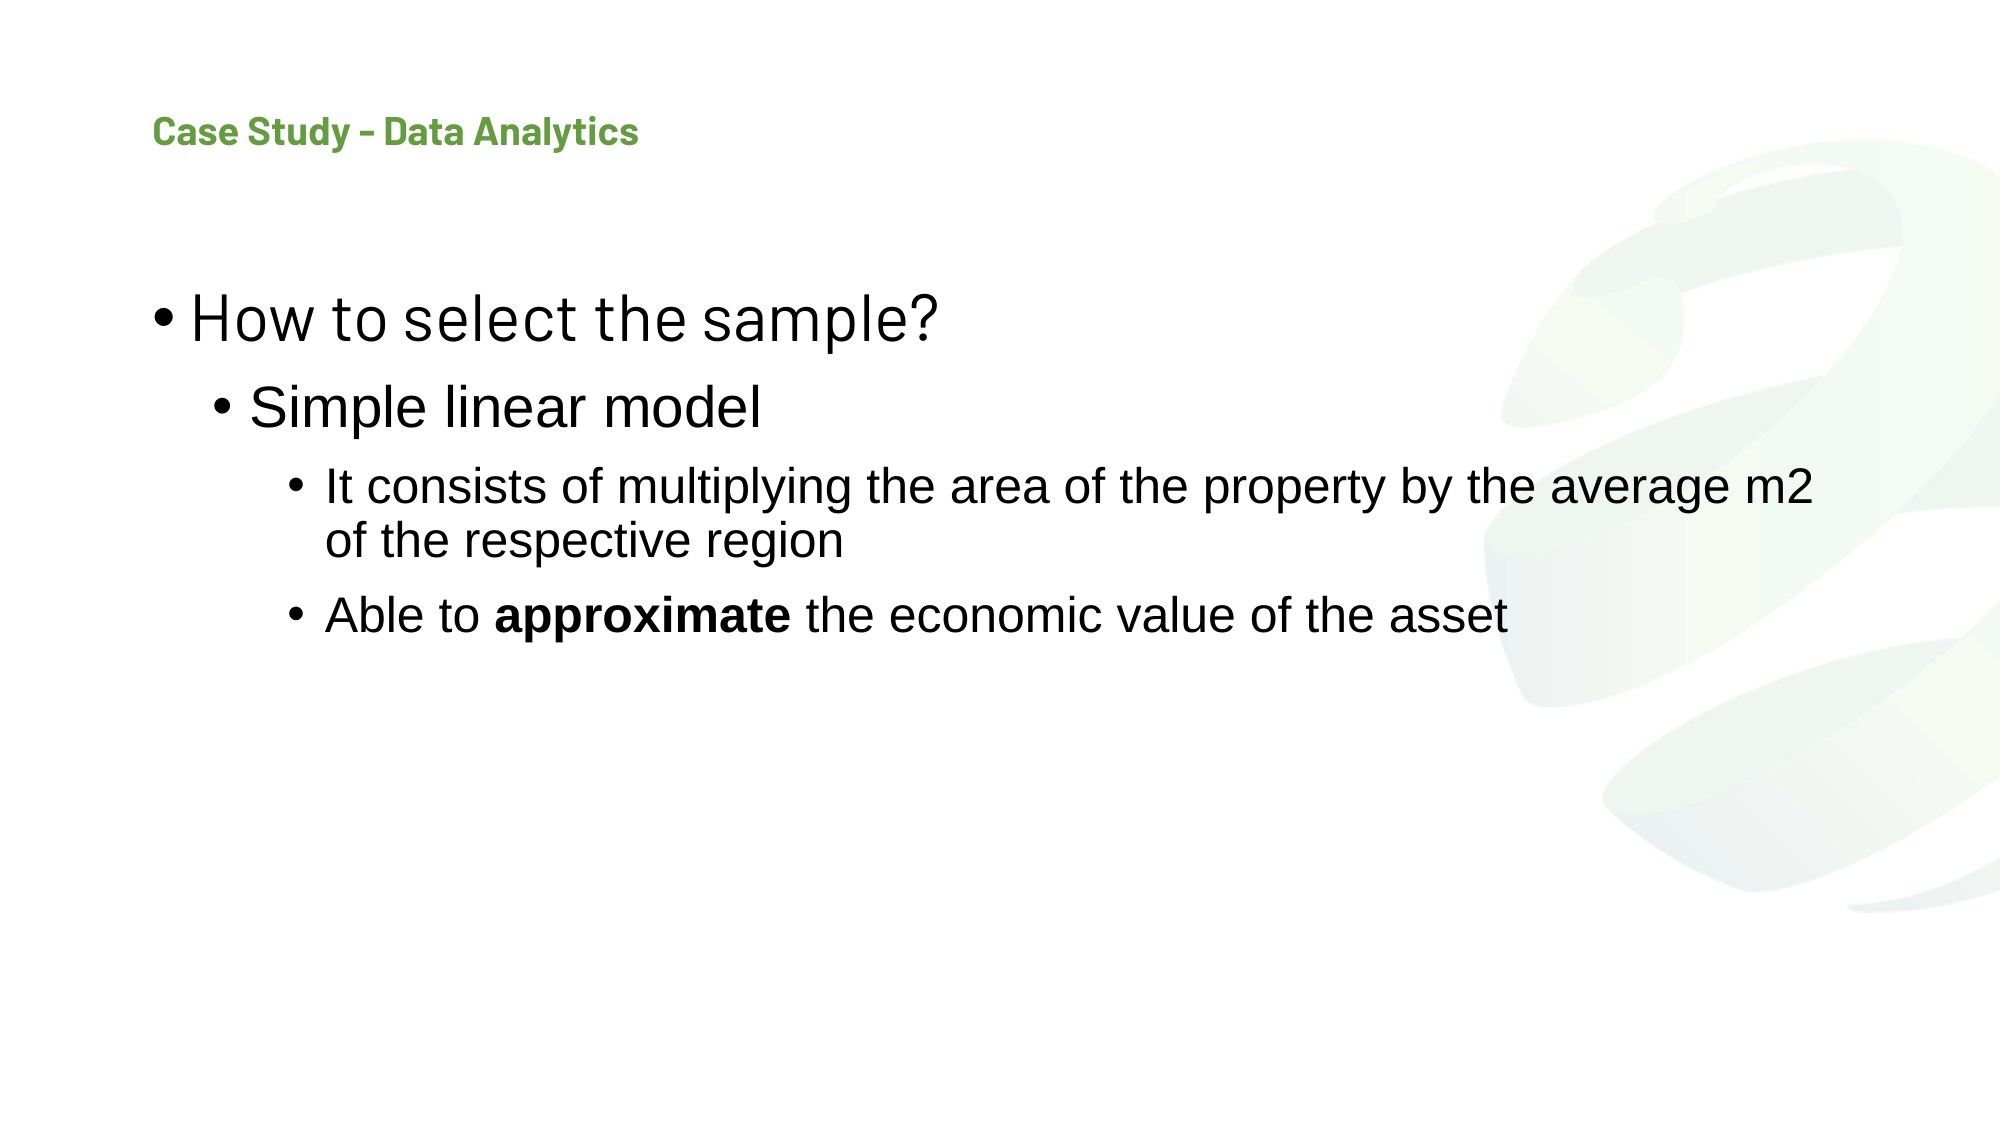

# Case Study - Data Analytics
How to select the sample?
Simple linear model
It consists of multiplying the area of the property by the average m2 of the respective region
Able to approximate the economic value of the asset